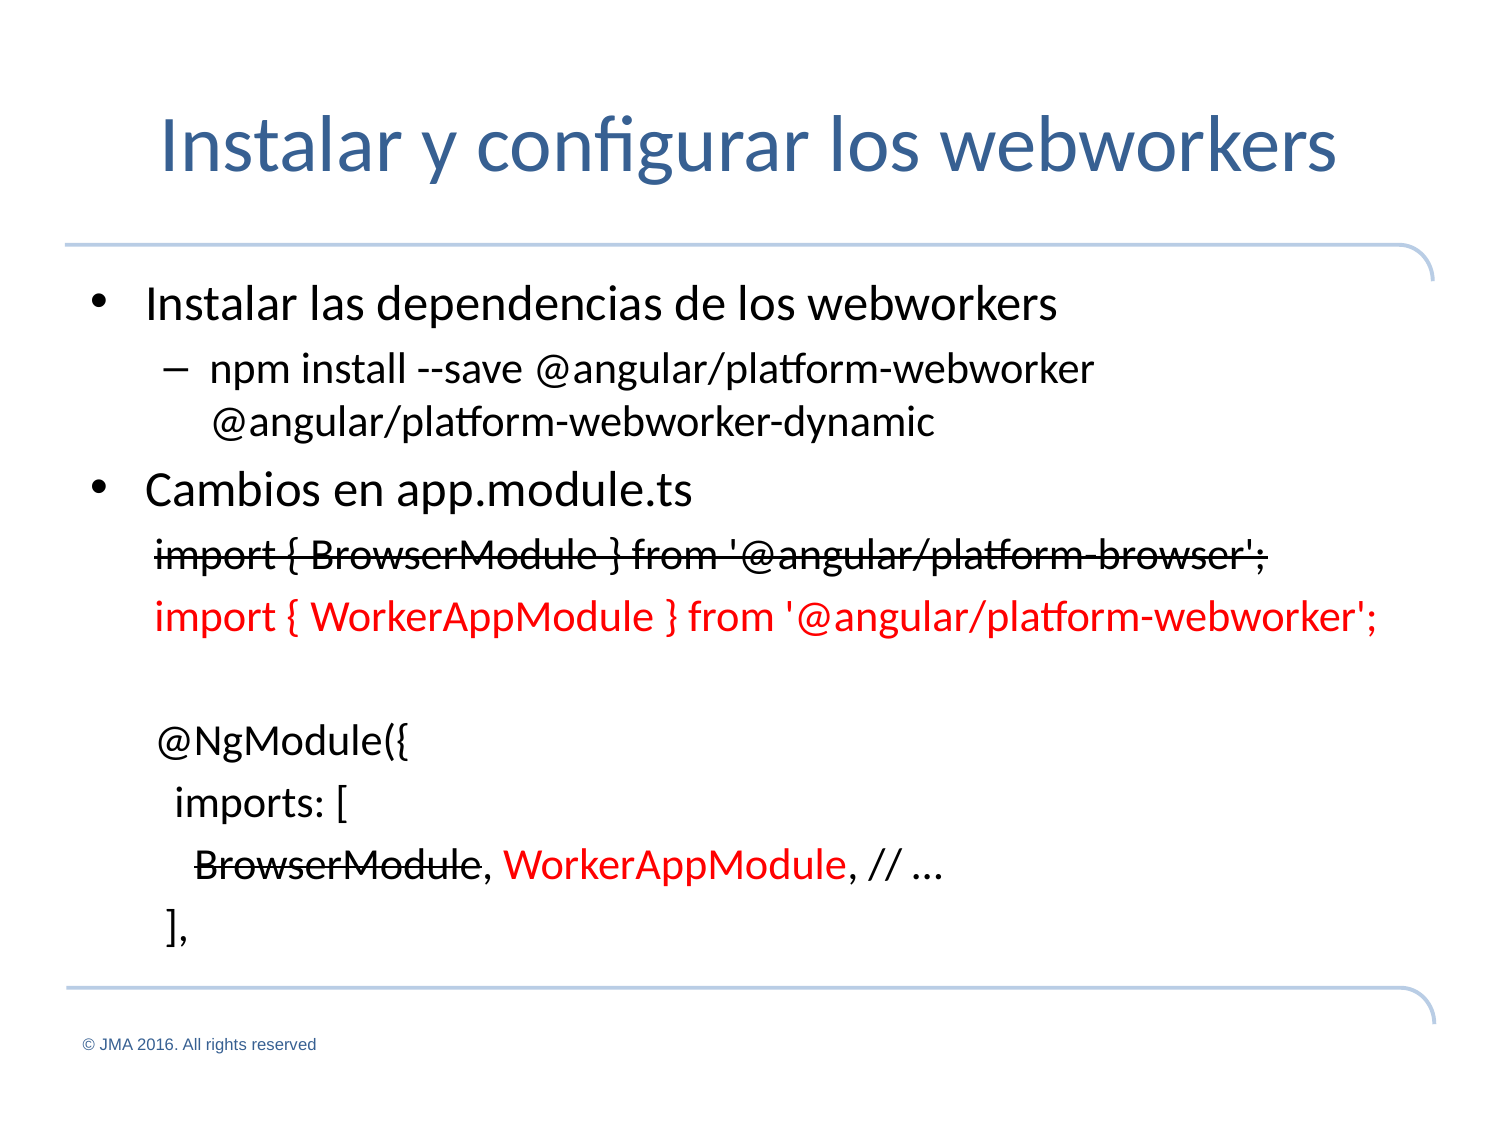

# Instalar y configurar los webworkers
Instalar las dependencias de los webworkers
npm install --save @angular/platform-webworker @angular/platform-webworker-dynamic
Cambios en app.module.ts
import { BrowserModule } from '@angular/platform-browser';
import { WorkerAppModule } from '@angular/platform-webworker';

@NgModule({
  imports: [
    BrowserModule, WorkerAppModule, // …
 ],